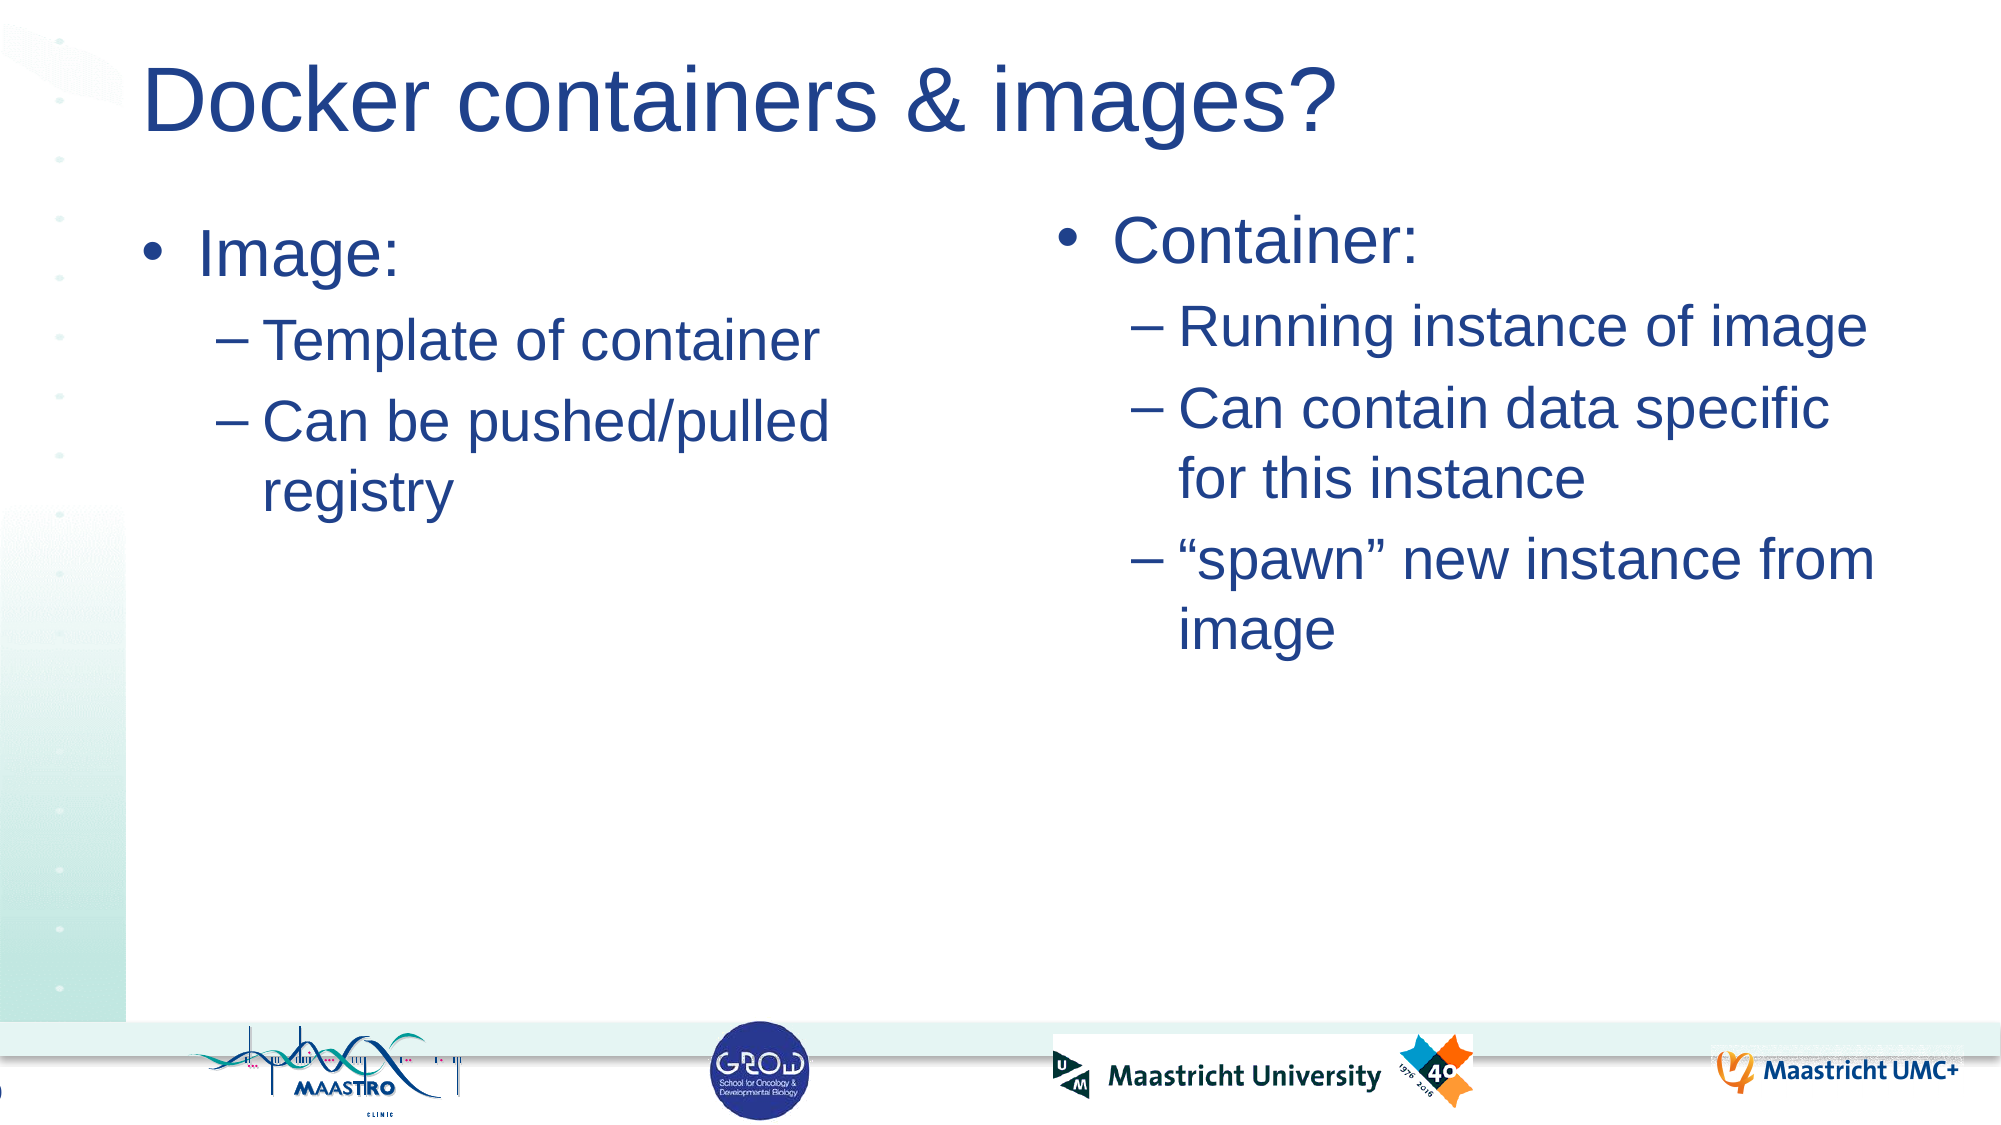

# Docker containers & images?
Container:
Running instance of image
Can contain data specific for this instance
“spawn” new instance from image
Image:
Template of container
Can be pushed/pulled registry